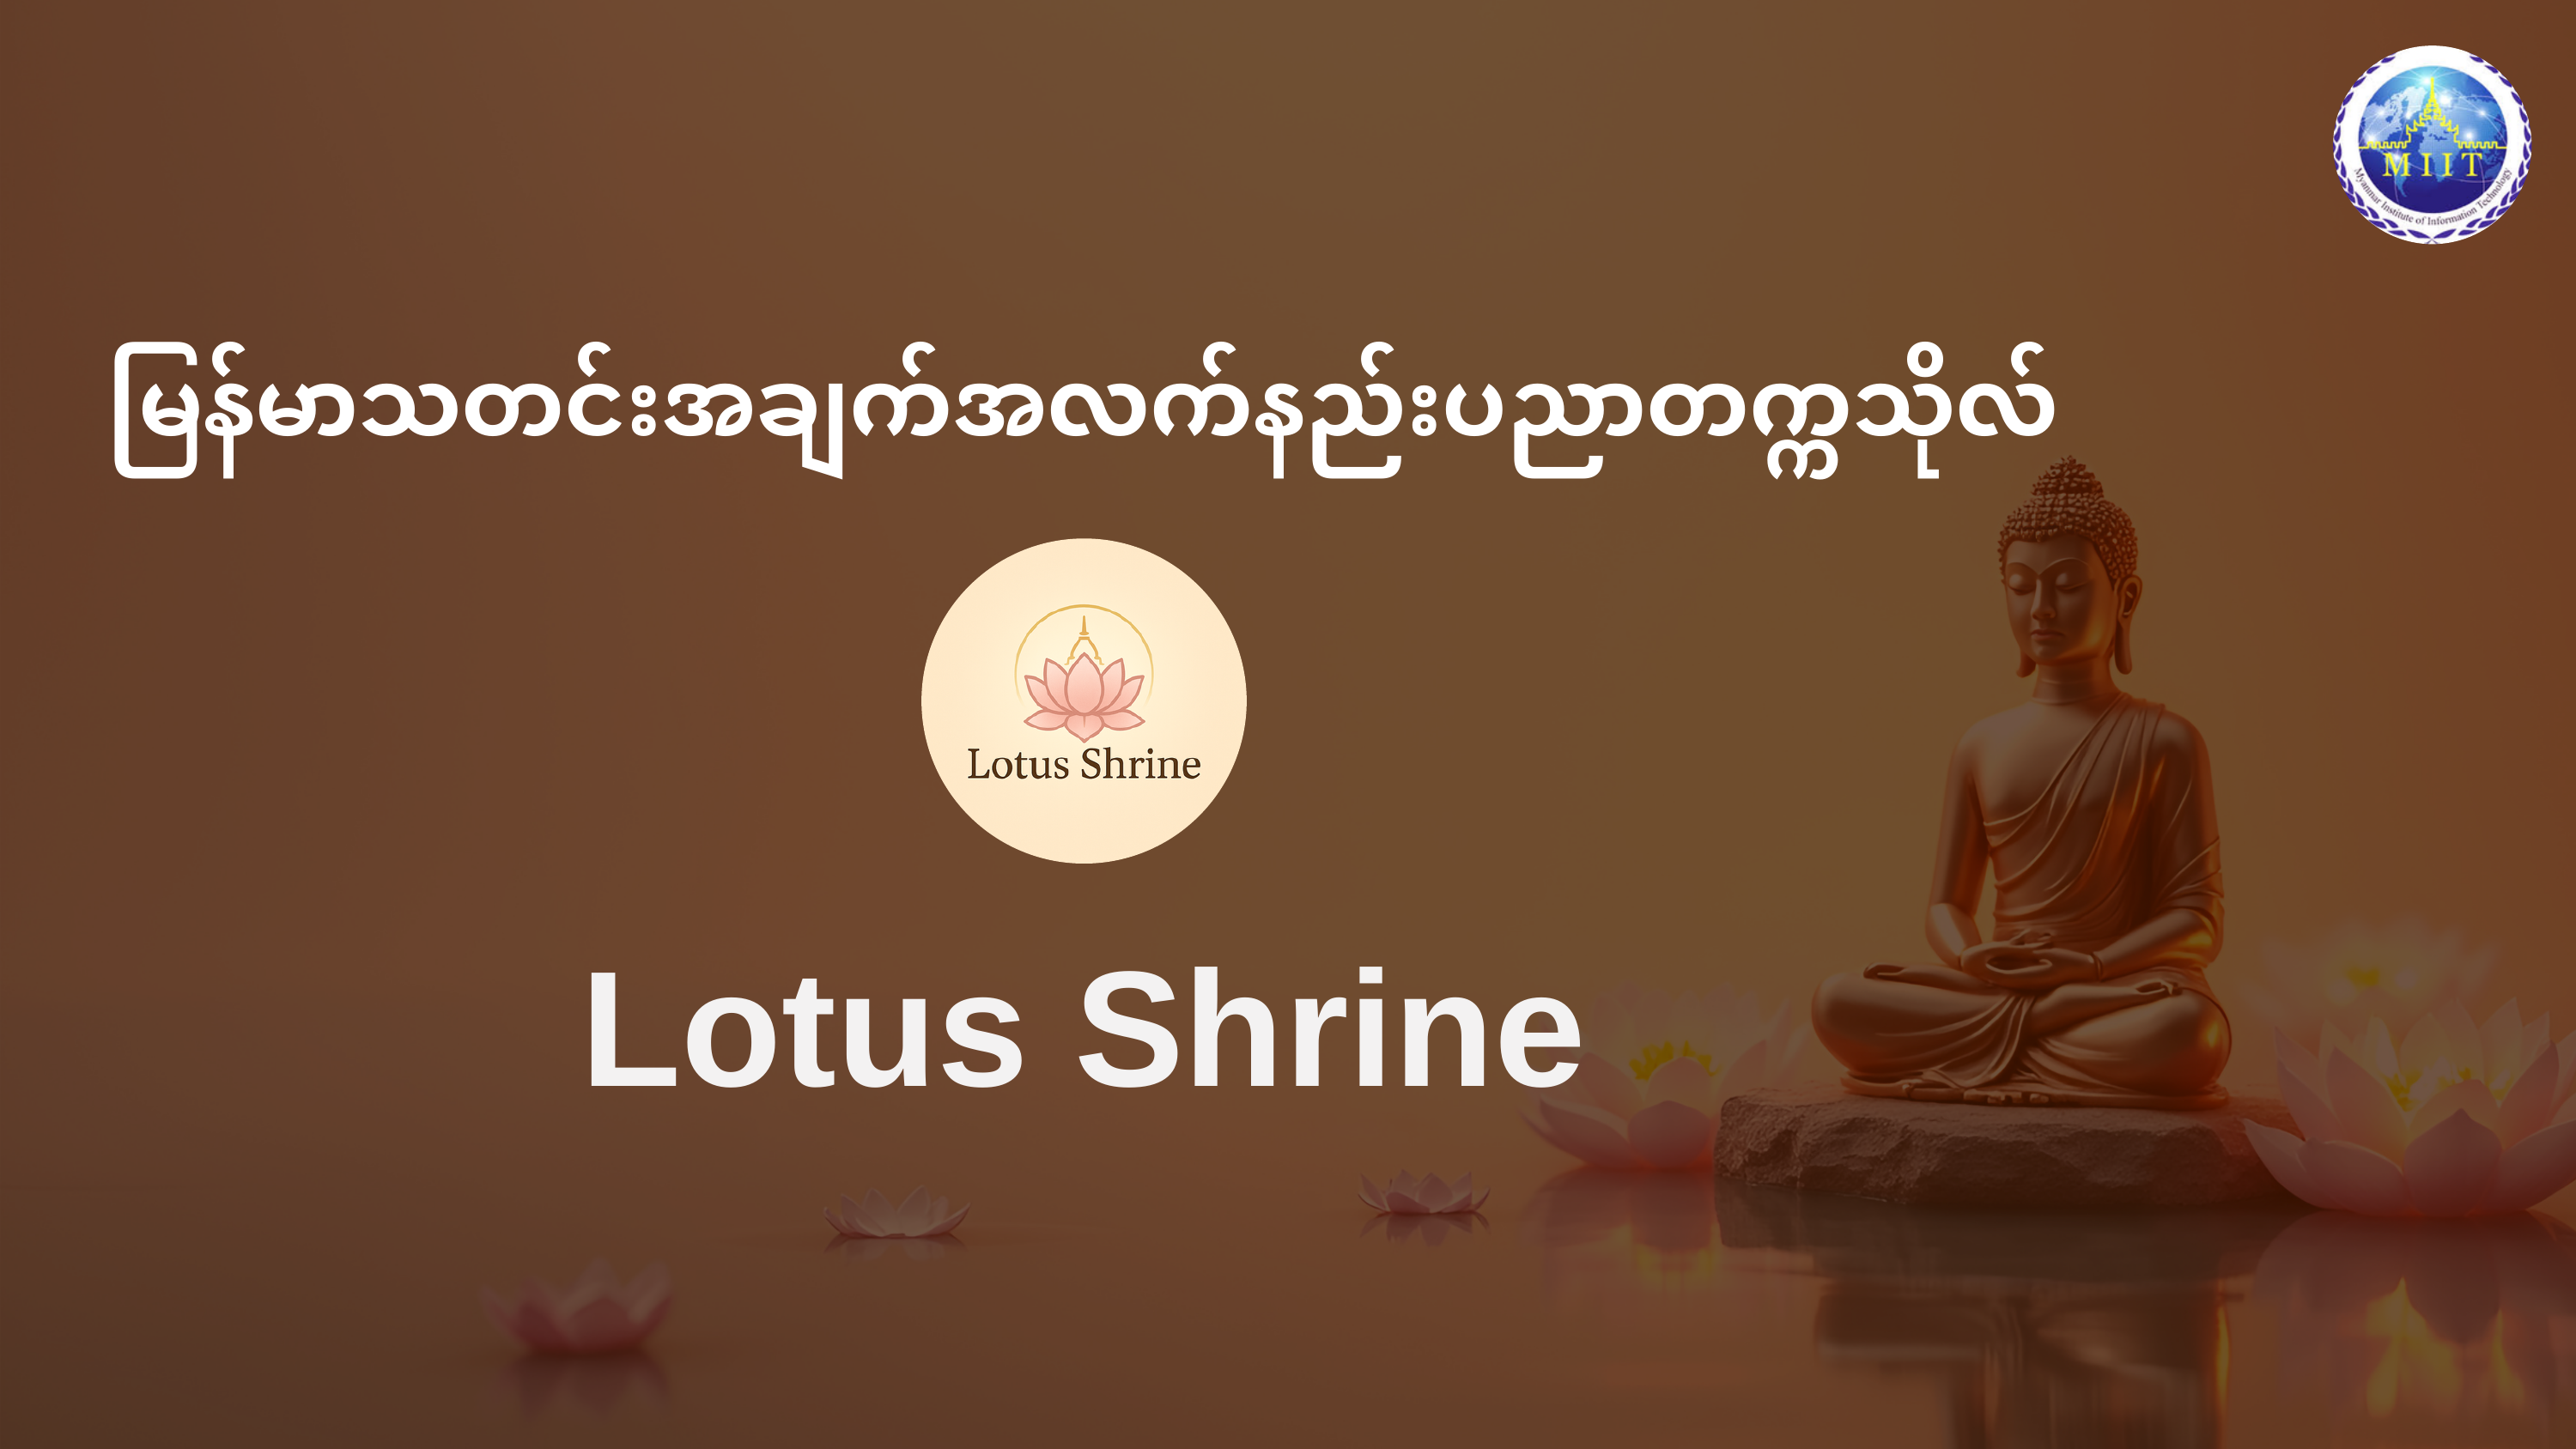

မြန်မာသတင်းအချက်အလက်နည်းပညာတက္ကသိုလ်

Lotus Shrine